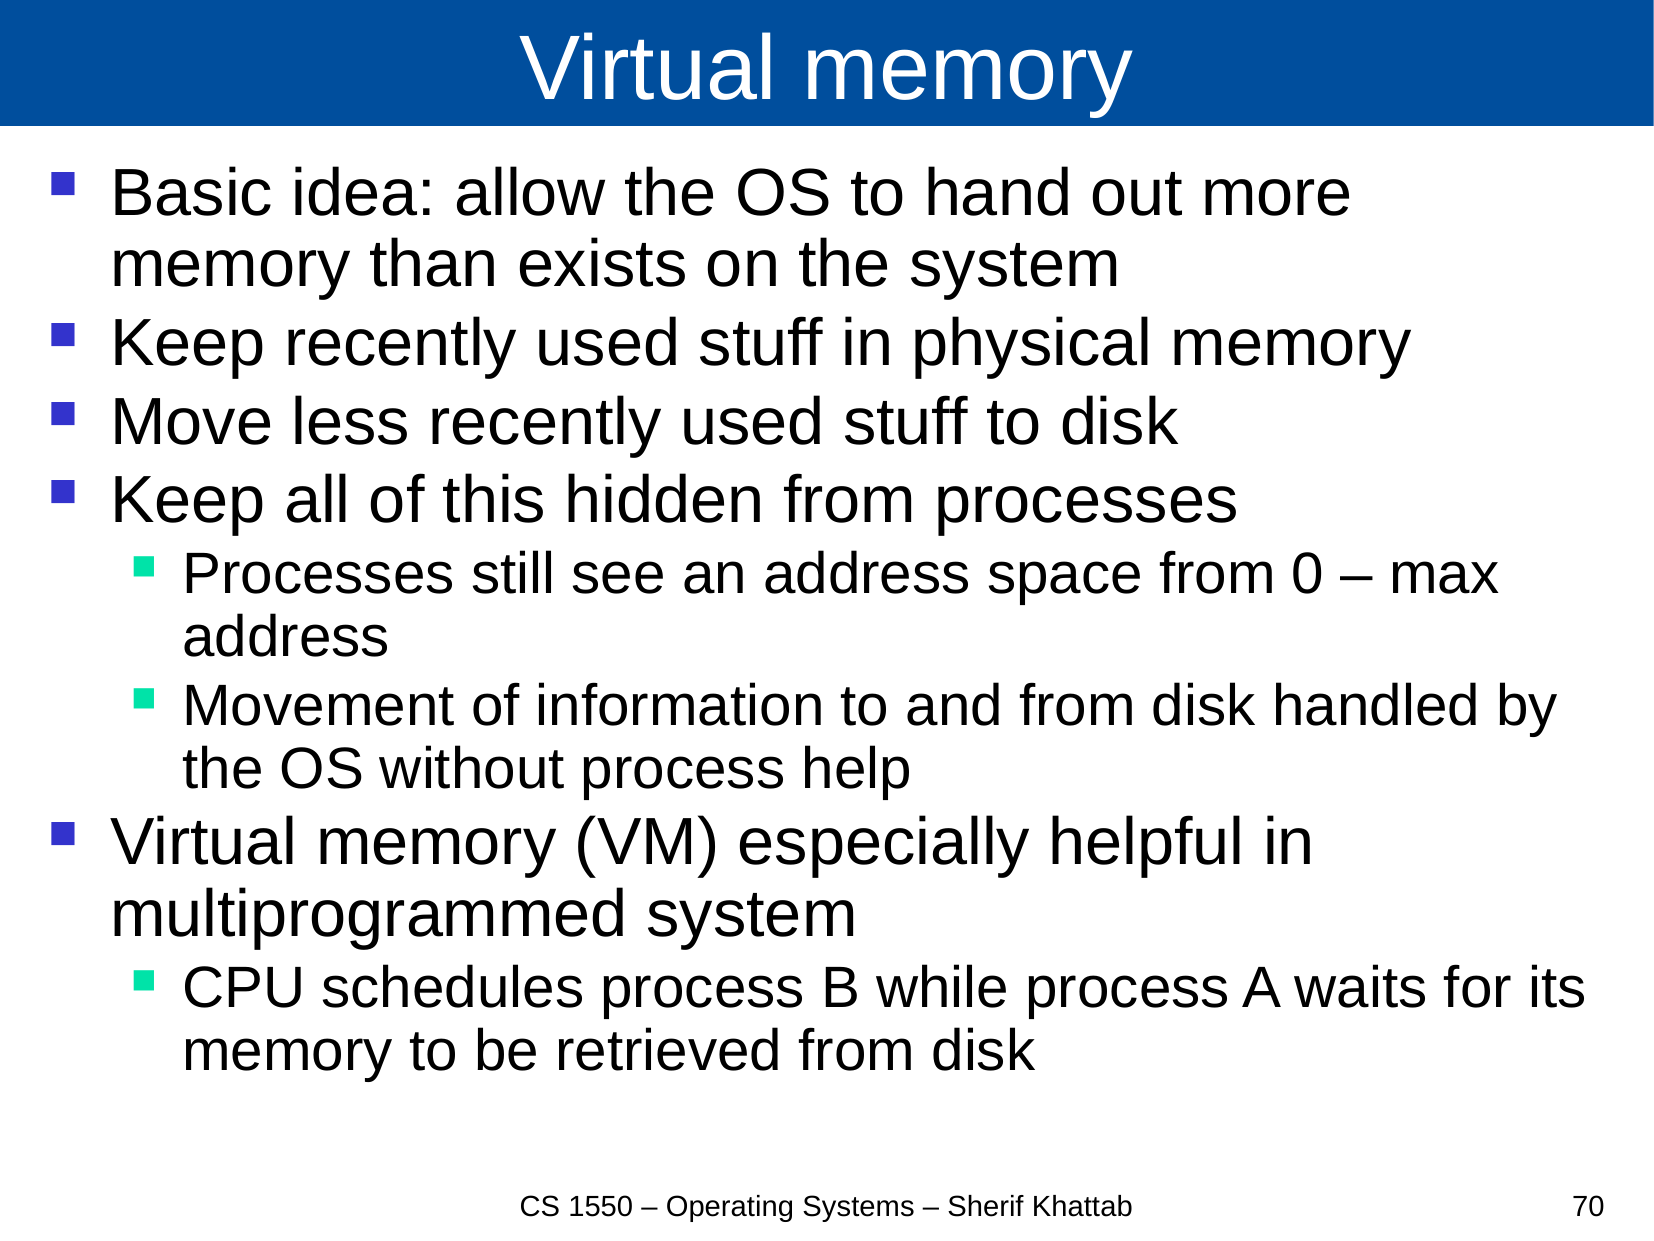

# Virtual memory
Basic idea: allow the OS to hand out more memory than exists on the system
Keep recently used stuff in physical memory
Move less recently used stuff to disk
Keep all of this hidden from processes
Processes still see an address space from 0 – max address
Movement of information to and from disk handled by the OS without process help
Virtual memory (VM) especially helpful in multiprogrammed system
CPU schedules process B while process A waits for its memory to be retrieved from disk
CS 1550 – Operating Systems – Sherif Khattab
70